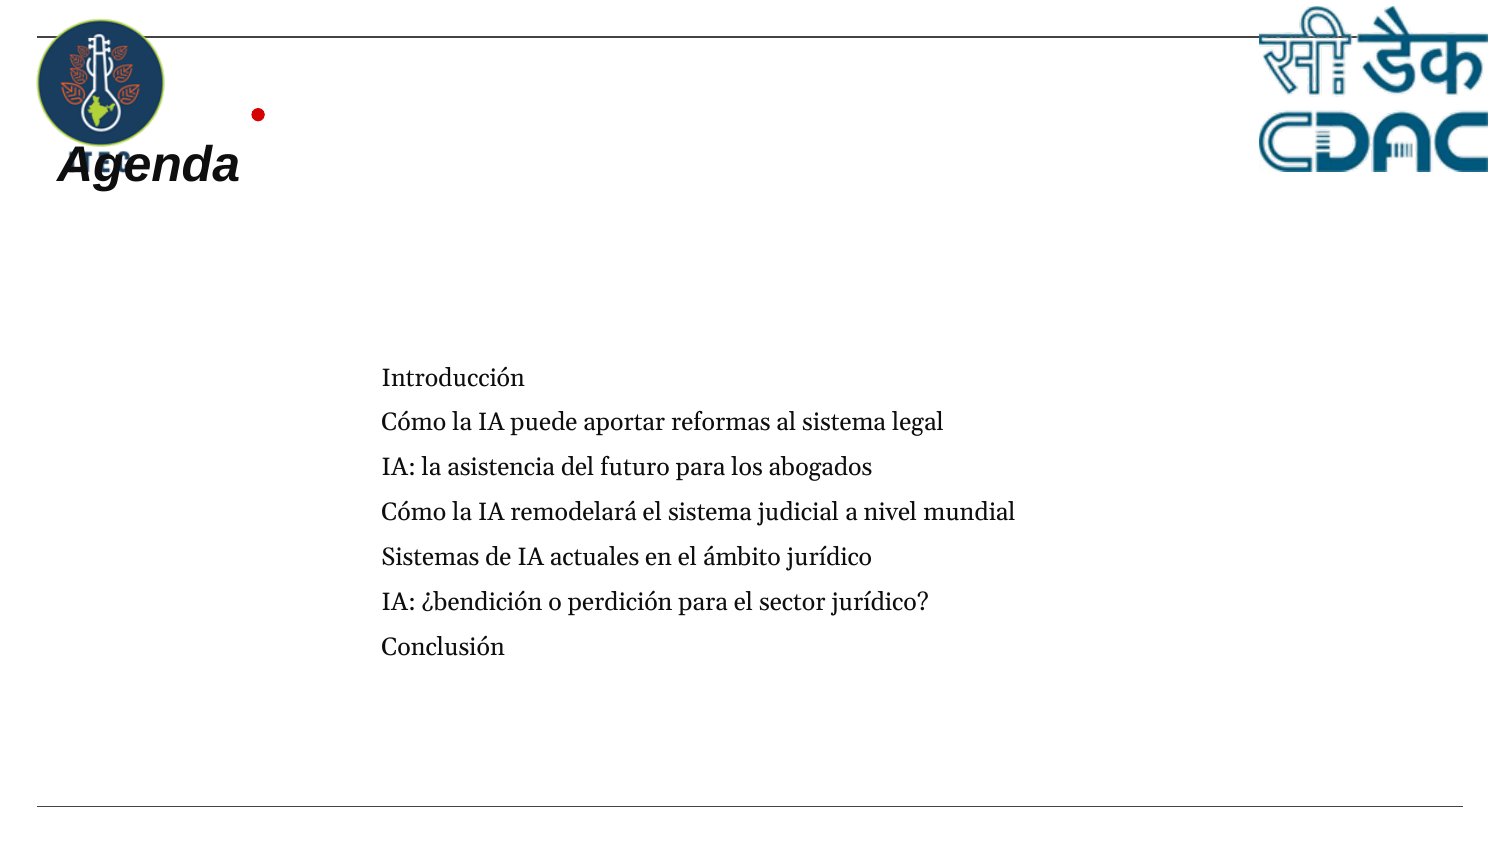

Agenda
Introducción
Cómo la IA puede aportar reformas al sistema legal
IA: la asistencia del futuro para los abogados
Cómo la IA remodelará el sistema judicial a nivel mundial
Sistemas de IA actuales en el ámbito jurídico
IA: ¿bendición o perdición para el sector jurídico?
Conclusión